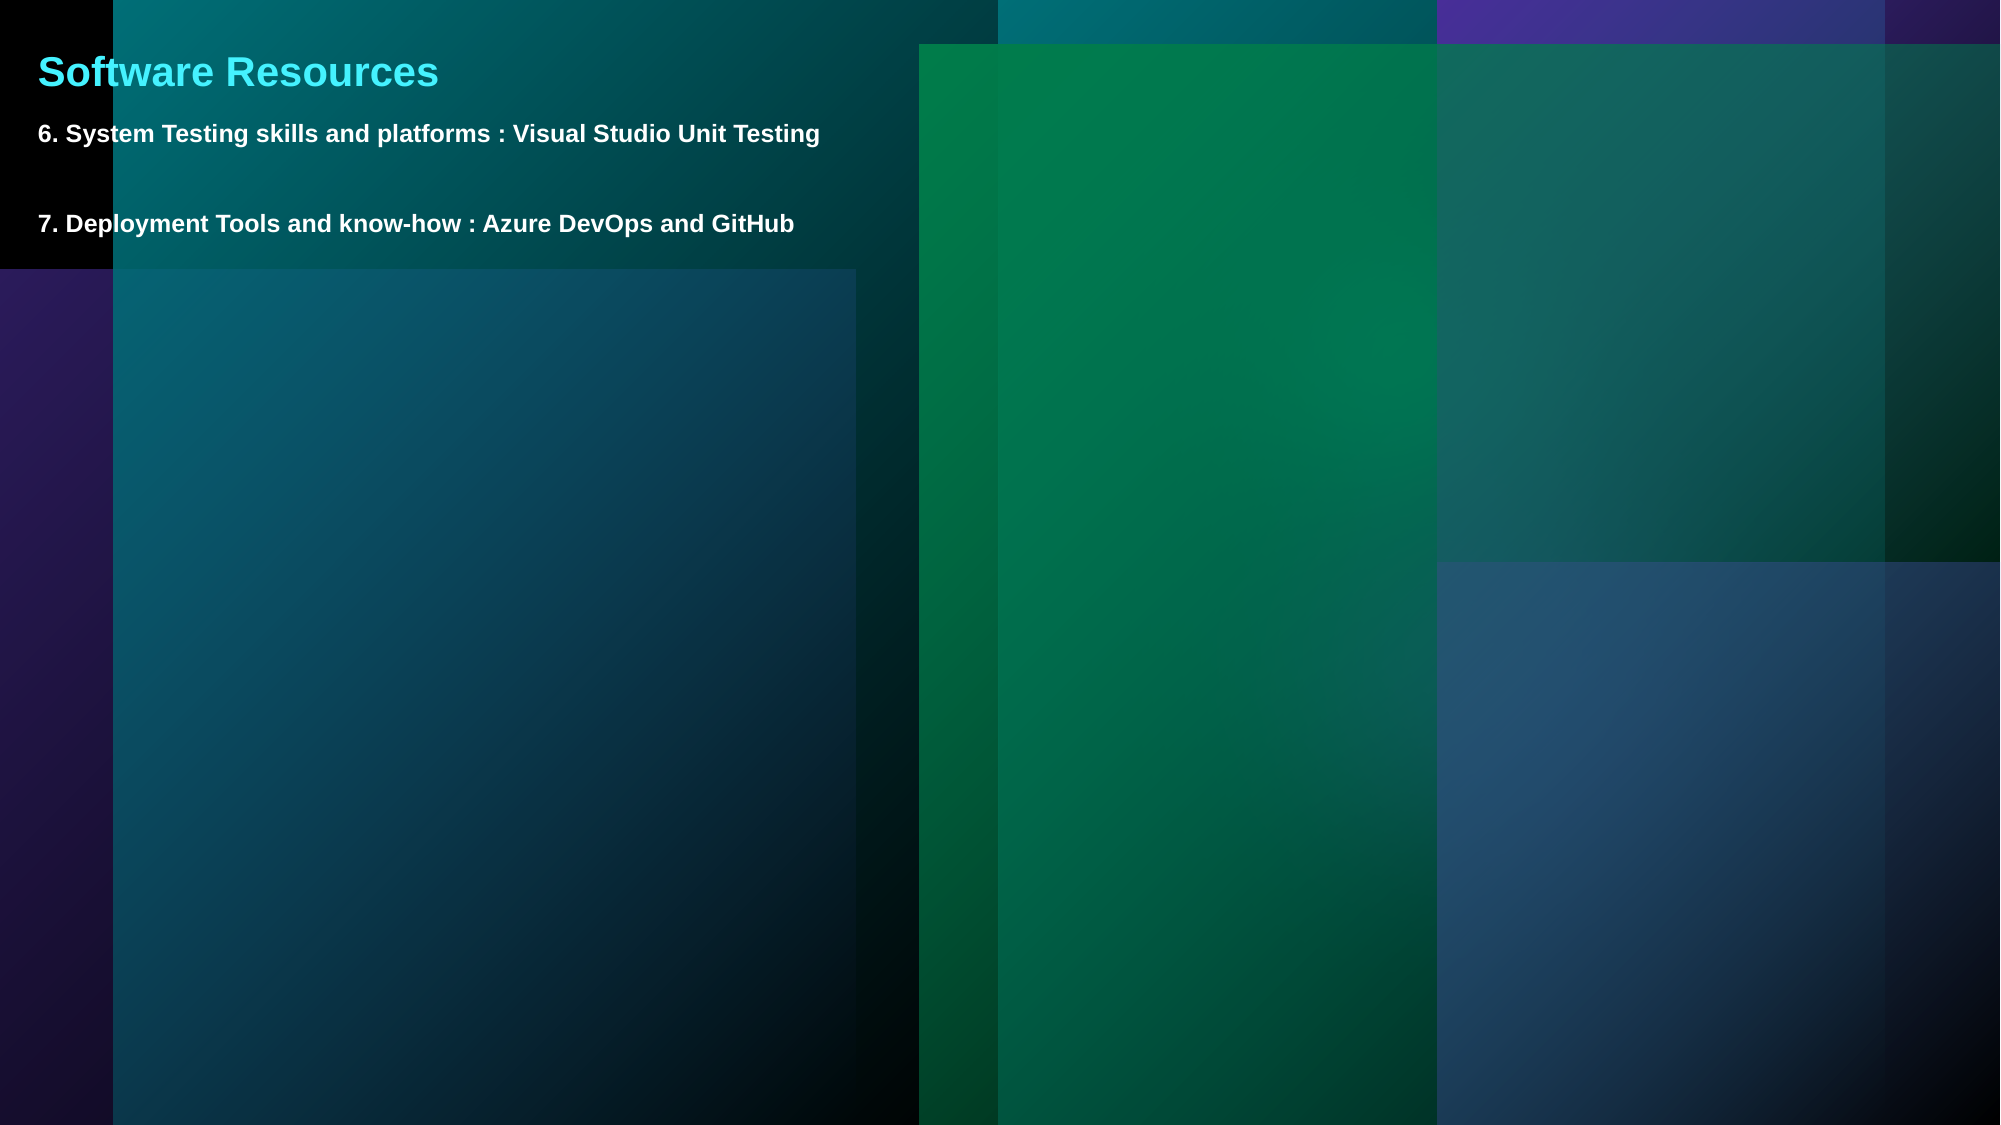

Software Resources

6. System Testing skills and platforms : Visual Studio Unit Testing​

7. Deployment Tools and know-how : Azure DevOps and GitHub